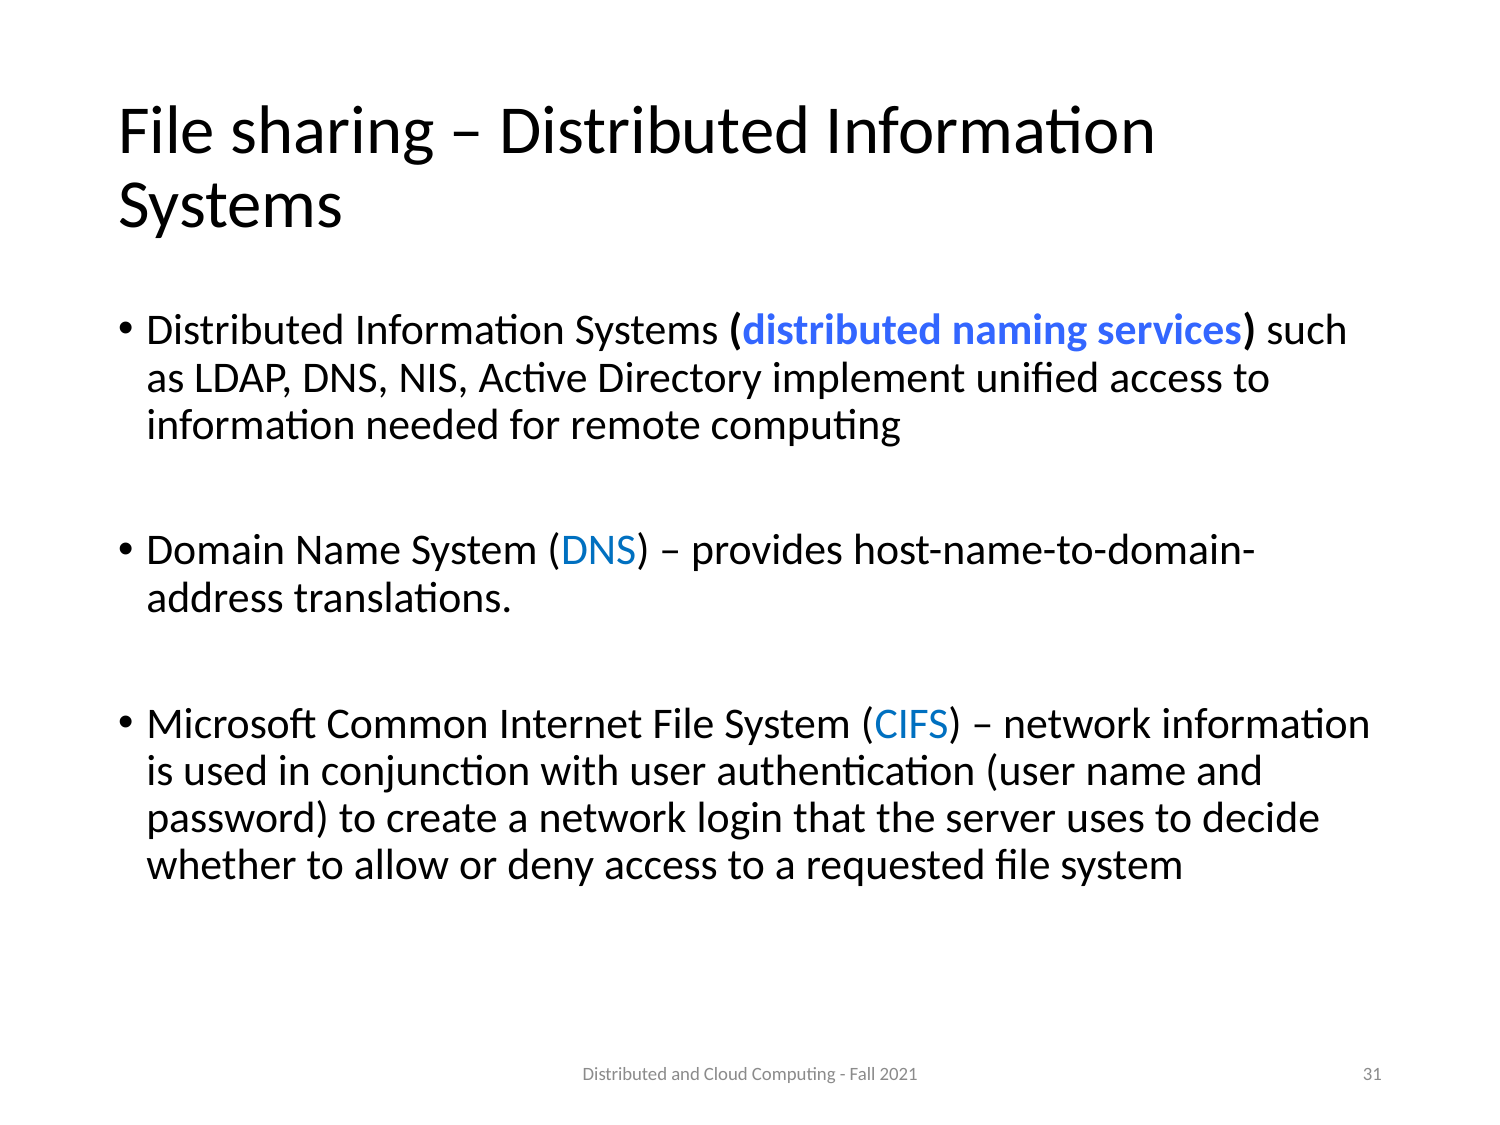

# File sharing – Distributed Information Systems
Distributed Information Systems (distributed naming services) such as LDAP, DNS, NIS, Active Directory implement unified access to information needed for remote computing

Domain Name System (DNS) – provides host-name-to-domain-address translations.

Microsoft Common Internet File System (CIFS) – network information is used in conjunction with user authentication (user name and password) to create a network login that the server uses to decide whether to allow or deny access to a requested file system

Distributed and Cloud Computing - Fall 2021
31